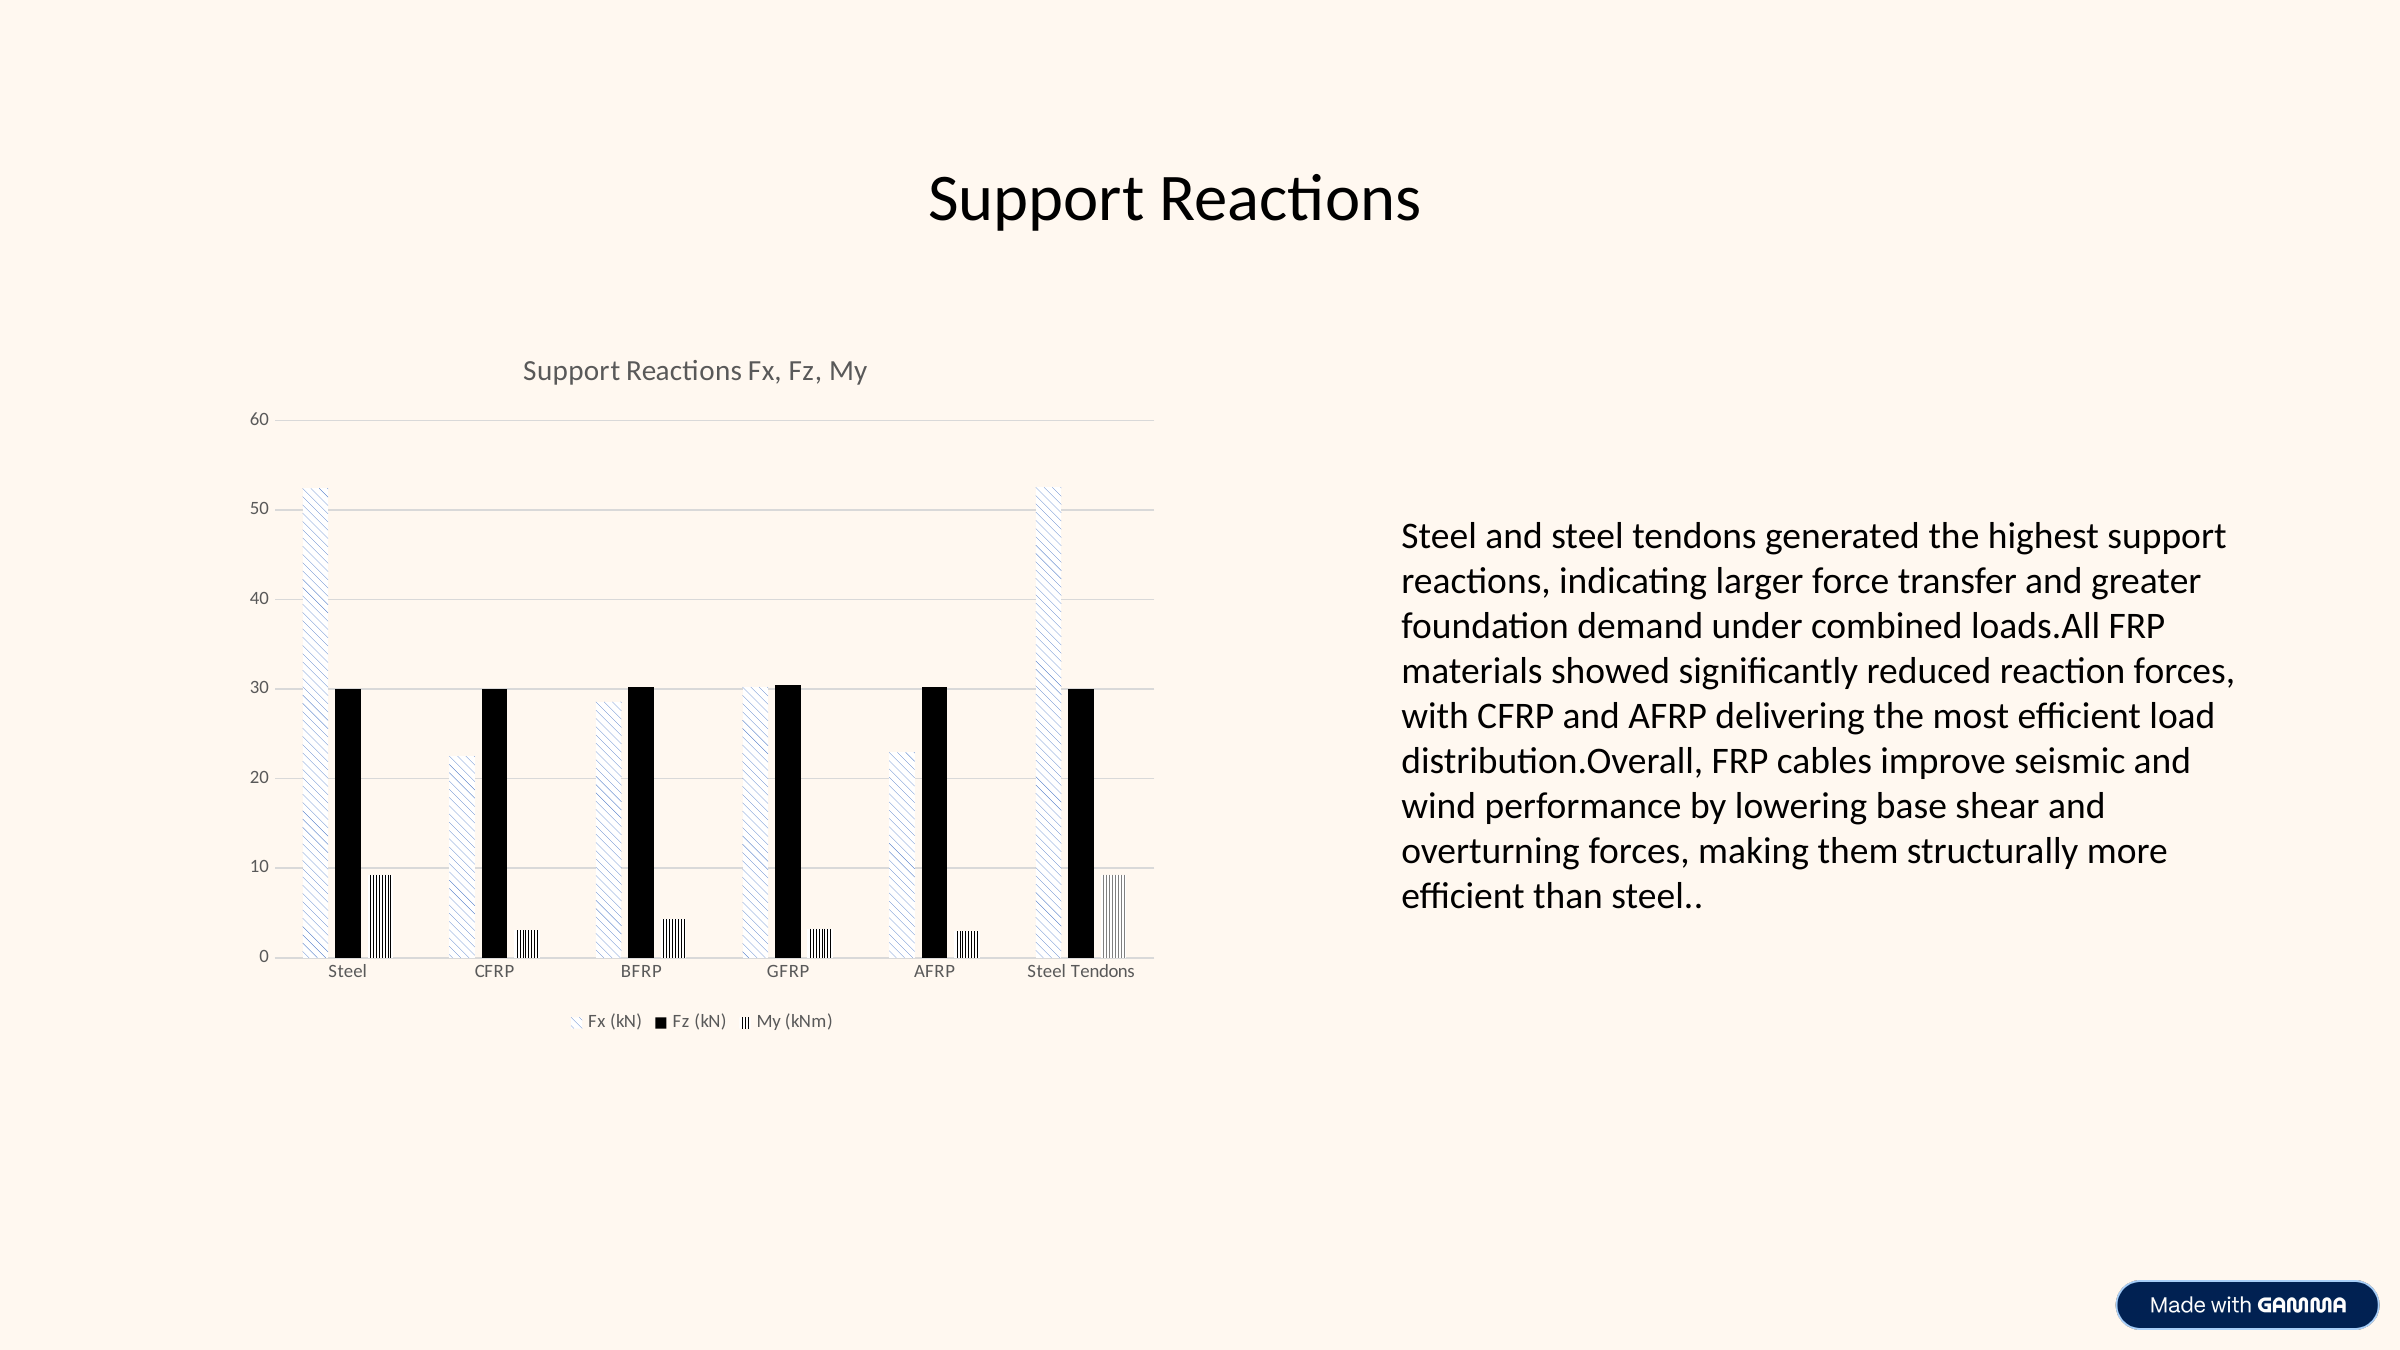

Support Reactions

### Chart: Support Reactions Fx, Fz, My

| Category | Fx (kN) | Fz (kN) | My (kNm) |
|---|---|---|---|
| Steel | 52.43 | 29.96 | 9.27 |
| CFRP | 22.52 | 30.02 | 3.1 |
| BFRP | 28.58 | 30.22 | 4.32 |
| GFRP | 30.23 | 30.48 | 3.24 |
| AFRP | 22.94 | 30.29 | 2.94 |
| Steel Tendons | 52.54 | 29.96 | 9.29 |
Steel and steel tendons generated the highest support reactions, indicating larger force transfer and greater foundation demand under combined loads.All FRP materials showed significantly reduced reaction forces, with CFRP and AFRP delivering the most efficient load distribution.Overall, FRP cables improve seismic and wind performance by lowering base shear and overturning forces, making them structurally more efficient than steel..